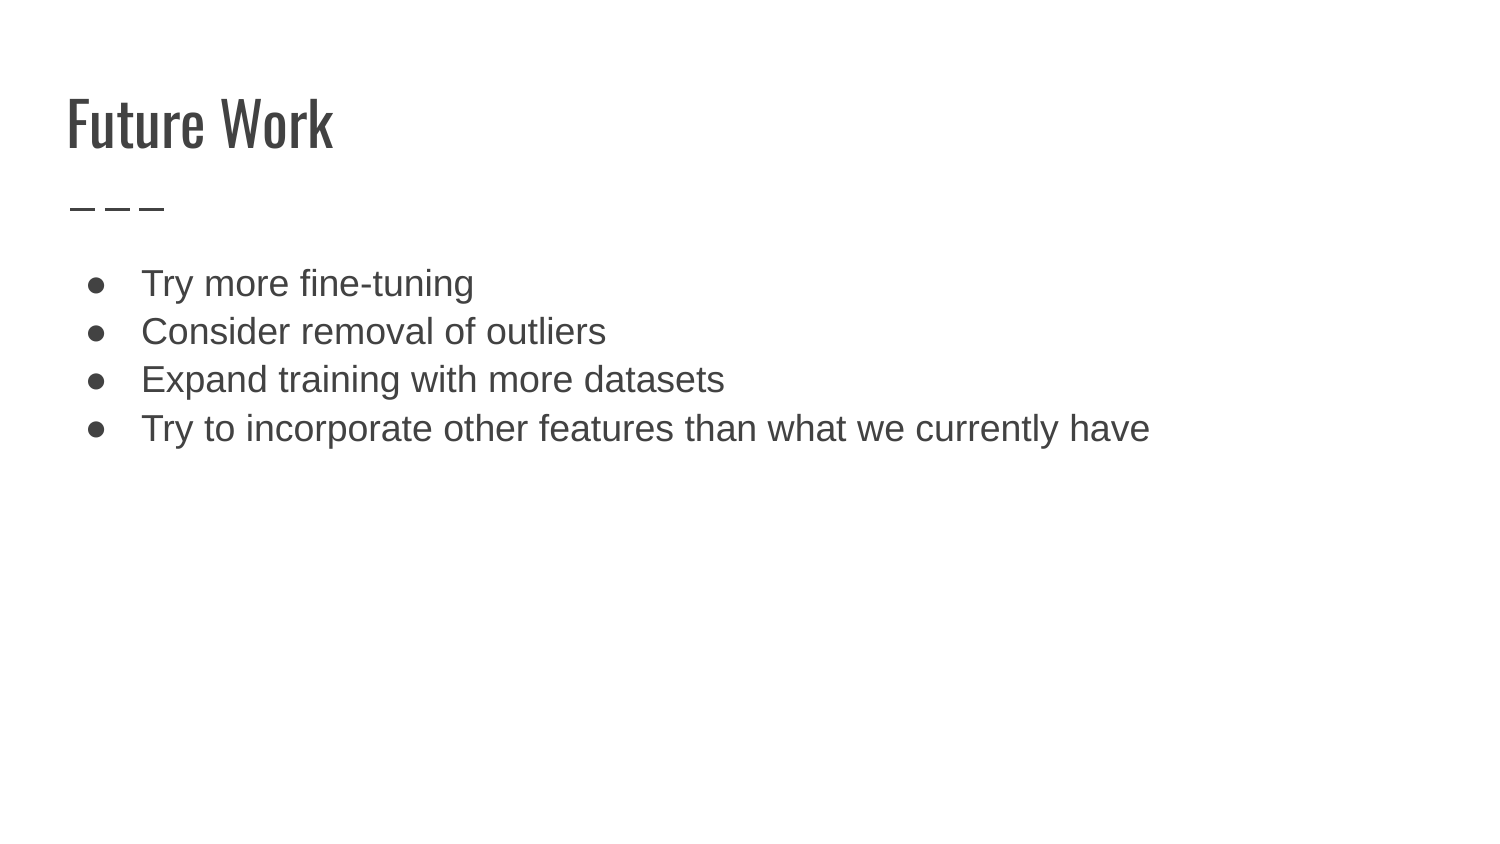

# Future Work
Try more fine-tuning
Consider removal of outliers
Expand training with more datasets
Try to incorporate other features than what we currently have